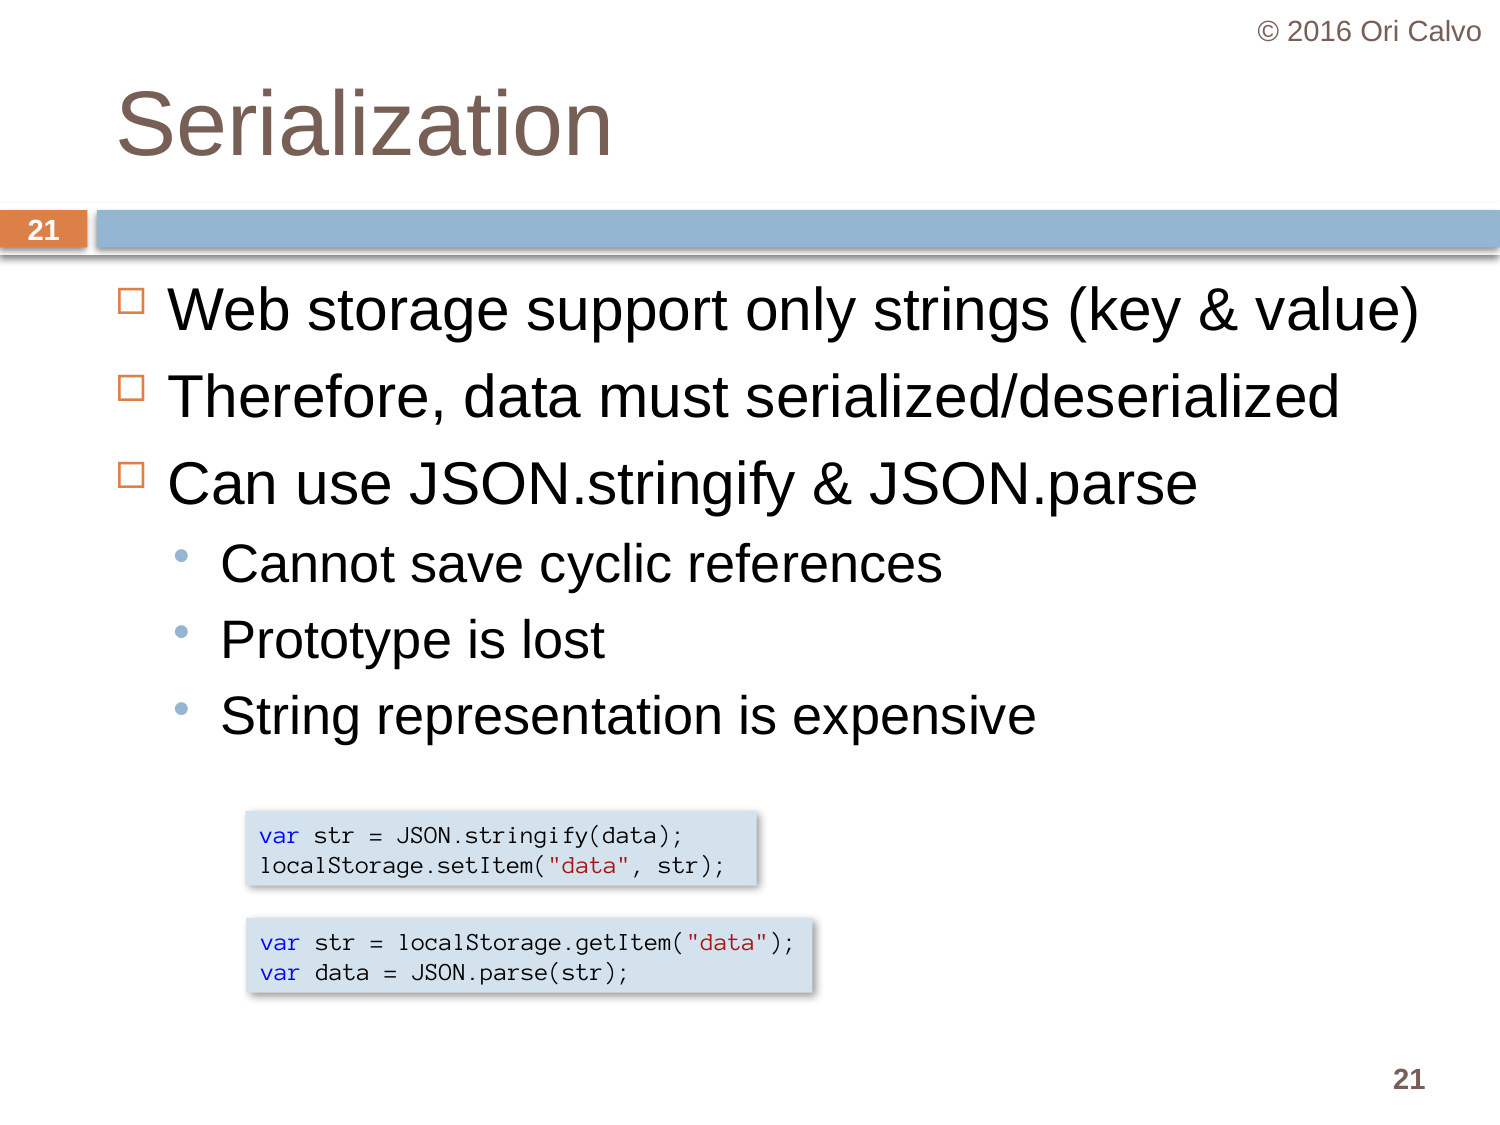

© 2016 Ori Calvo
# Serialization
21
Web storage support only strings (key & value)
Therefore, data must serialized/deserialized
Can use JSON.stringify & JSON.parse
Cannot save cyclic references
Prototype is lost
String representation is expensive
var str = JSON.stringify(data);
localStorage.setItem("data", str);
var str = localStorage.getItem("data");
var data = JSON.parse(str);